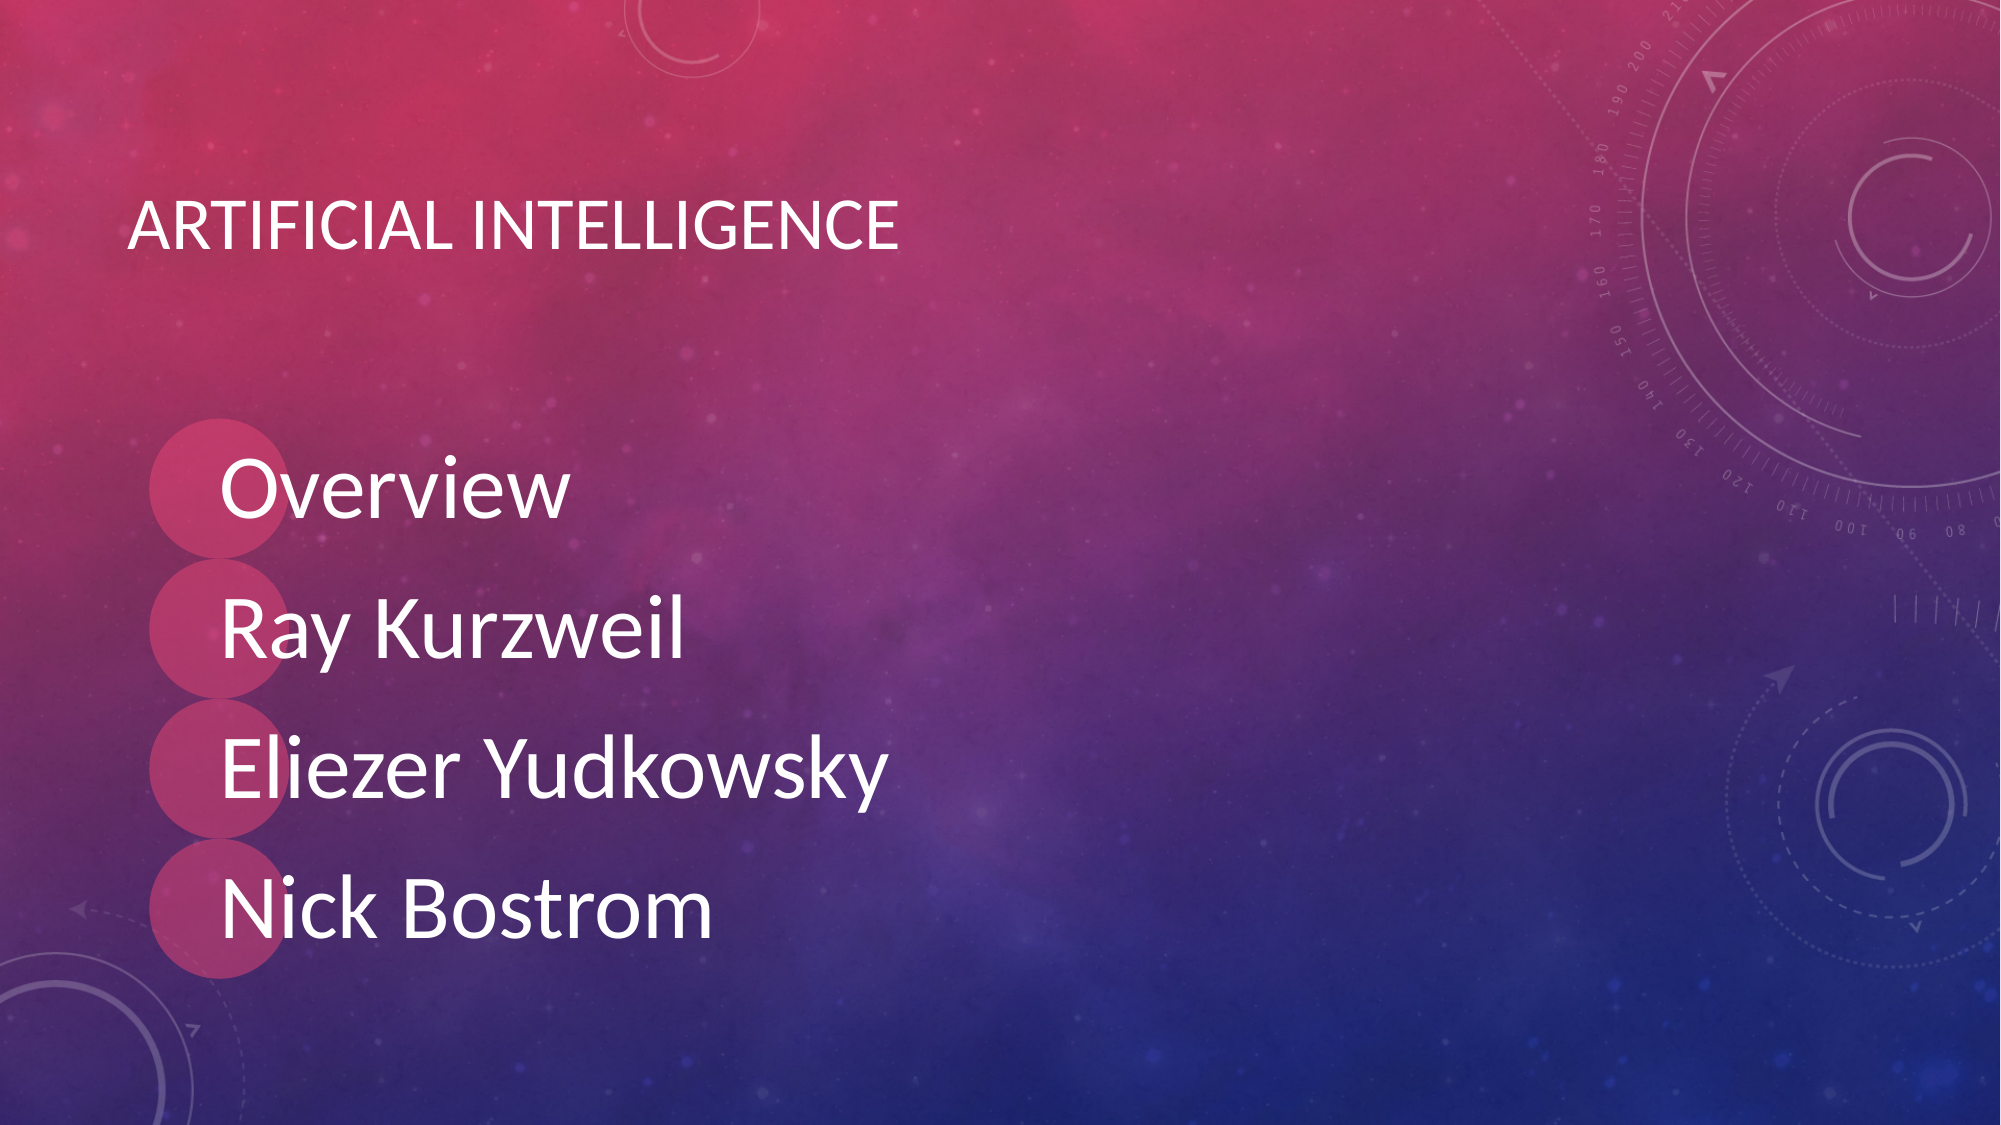

# Artificial intelligence
Overview
Ray Kurzweil
Eliezer Yudkowsky
Nick Bostrom